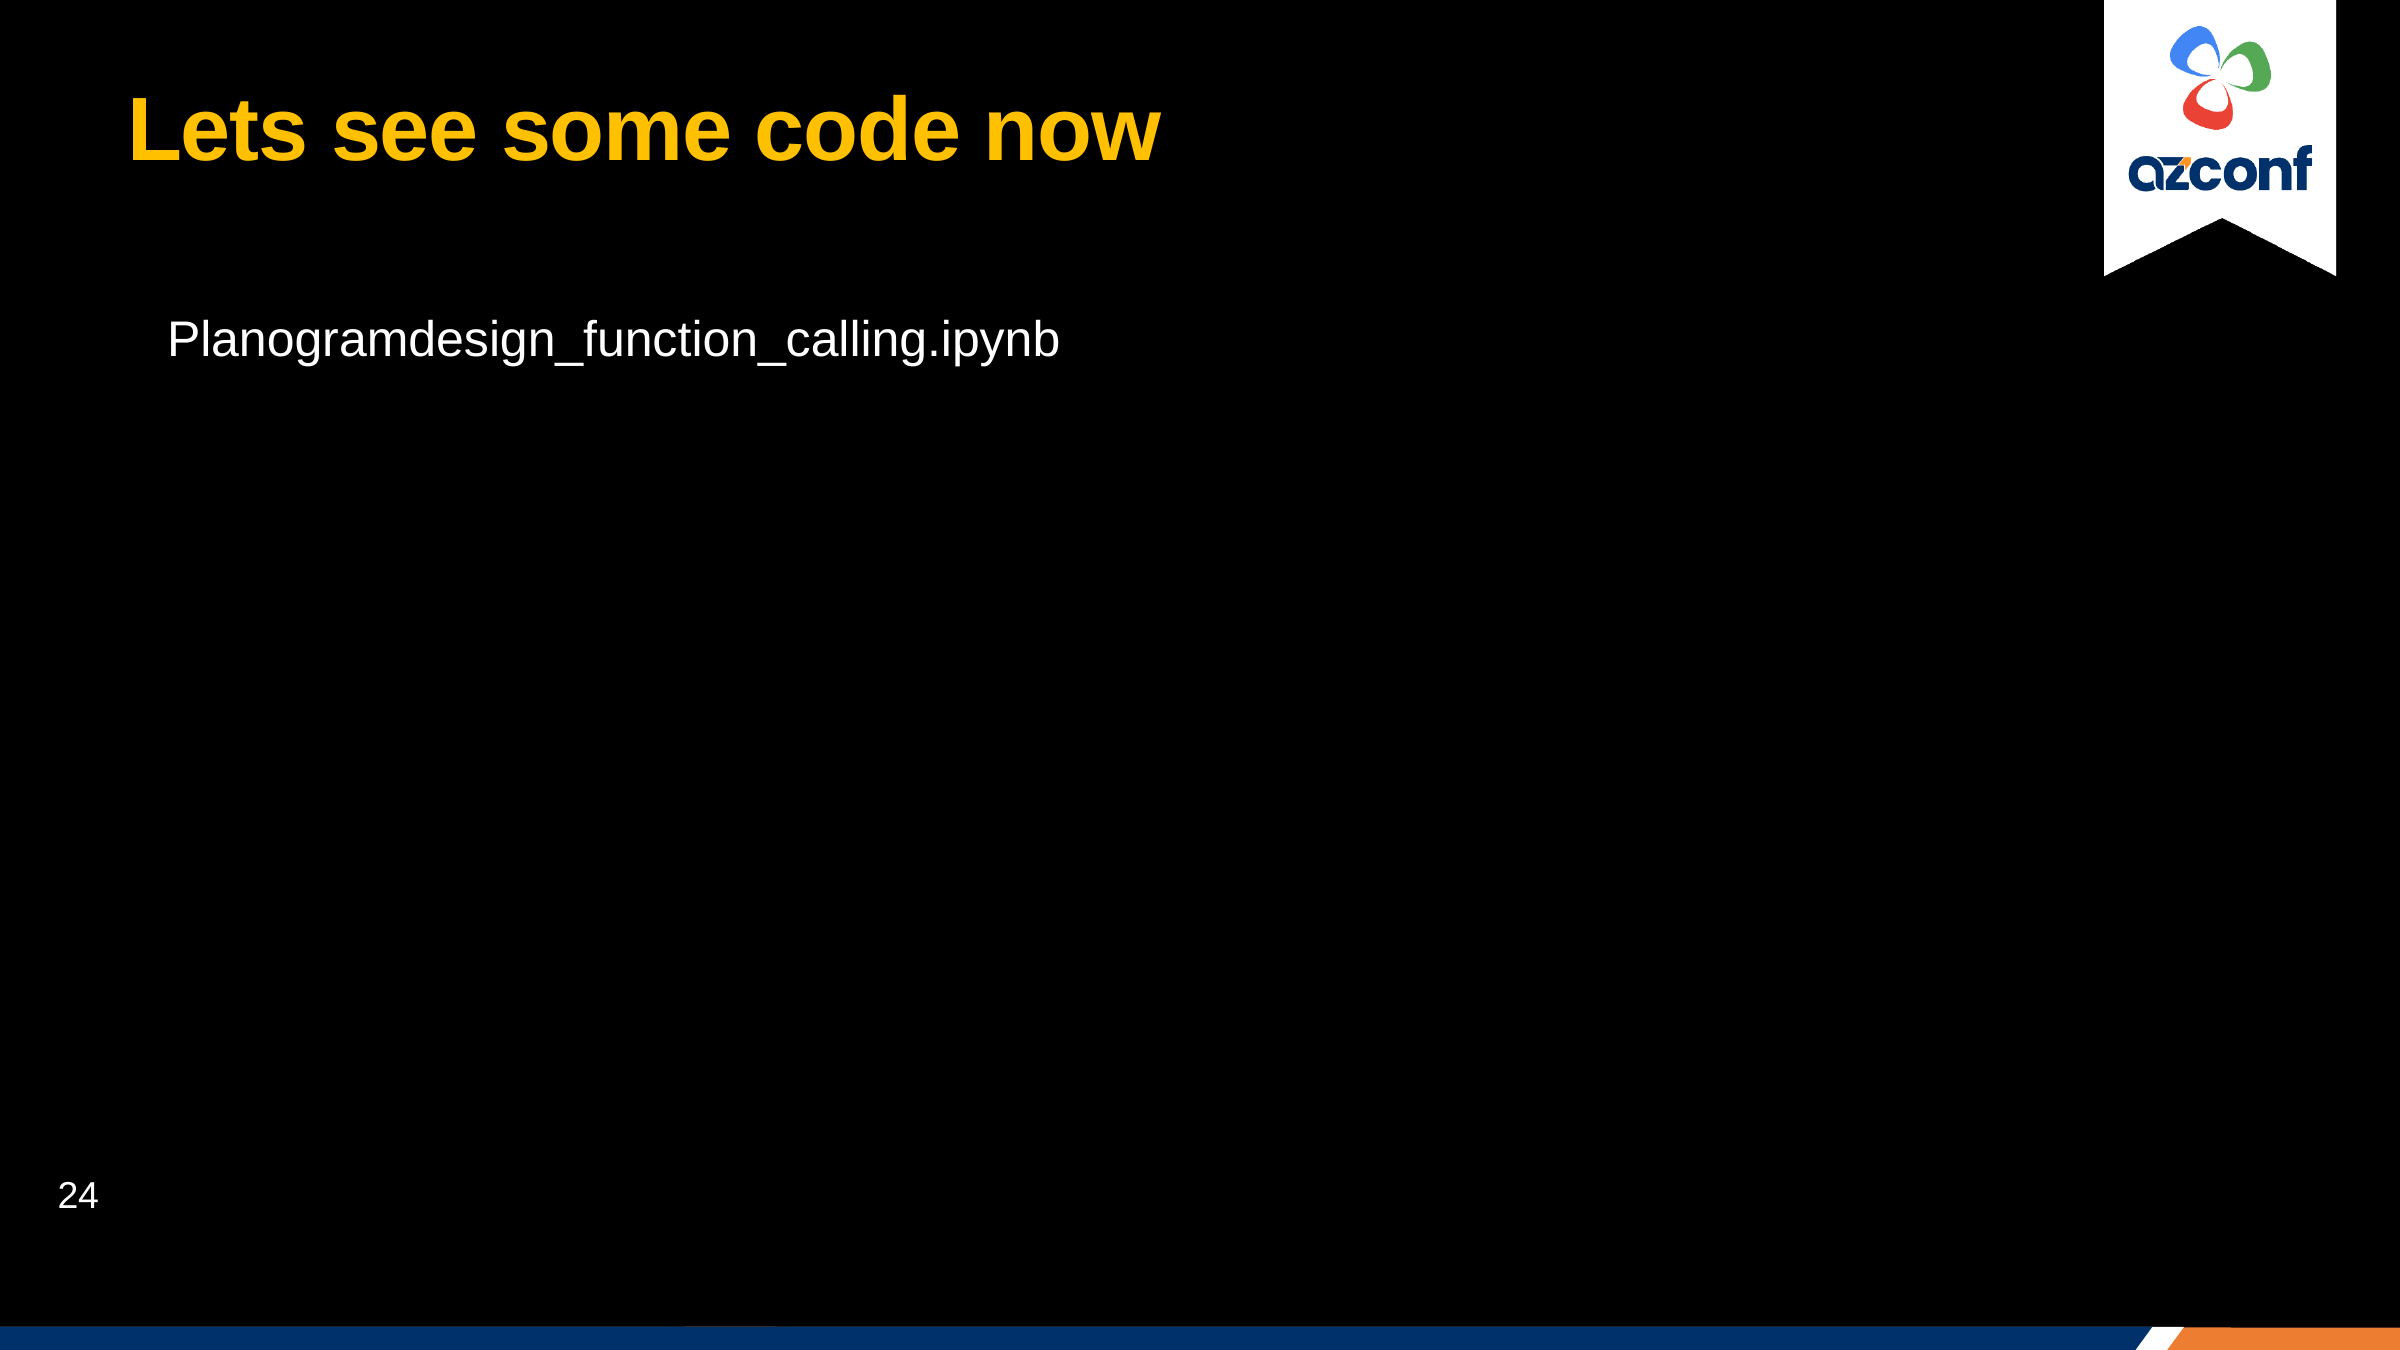

# Lets see some code now
Planogramdesign_function_calling.ipynb